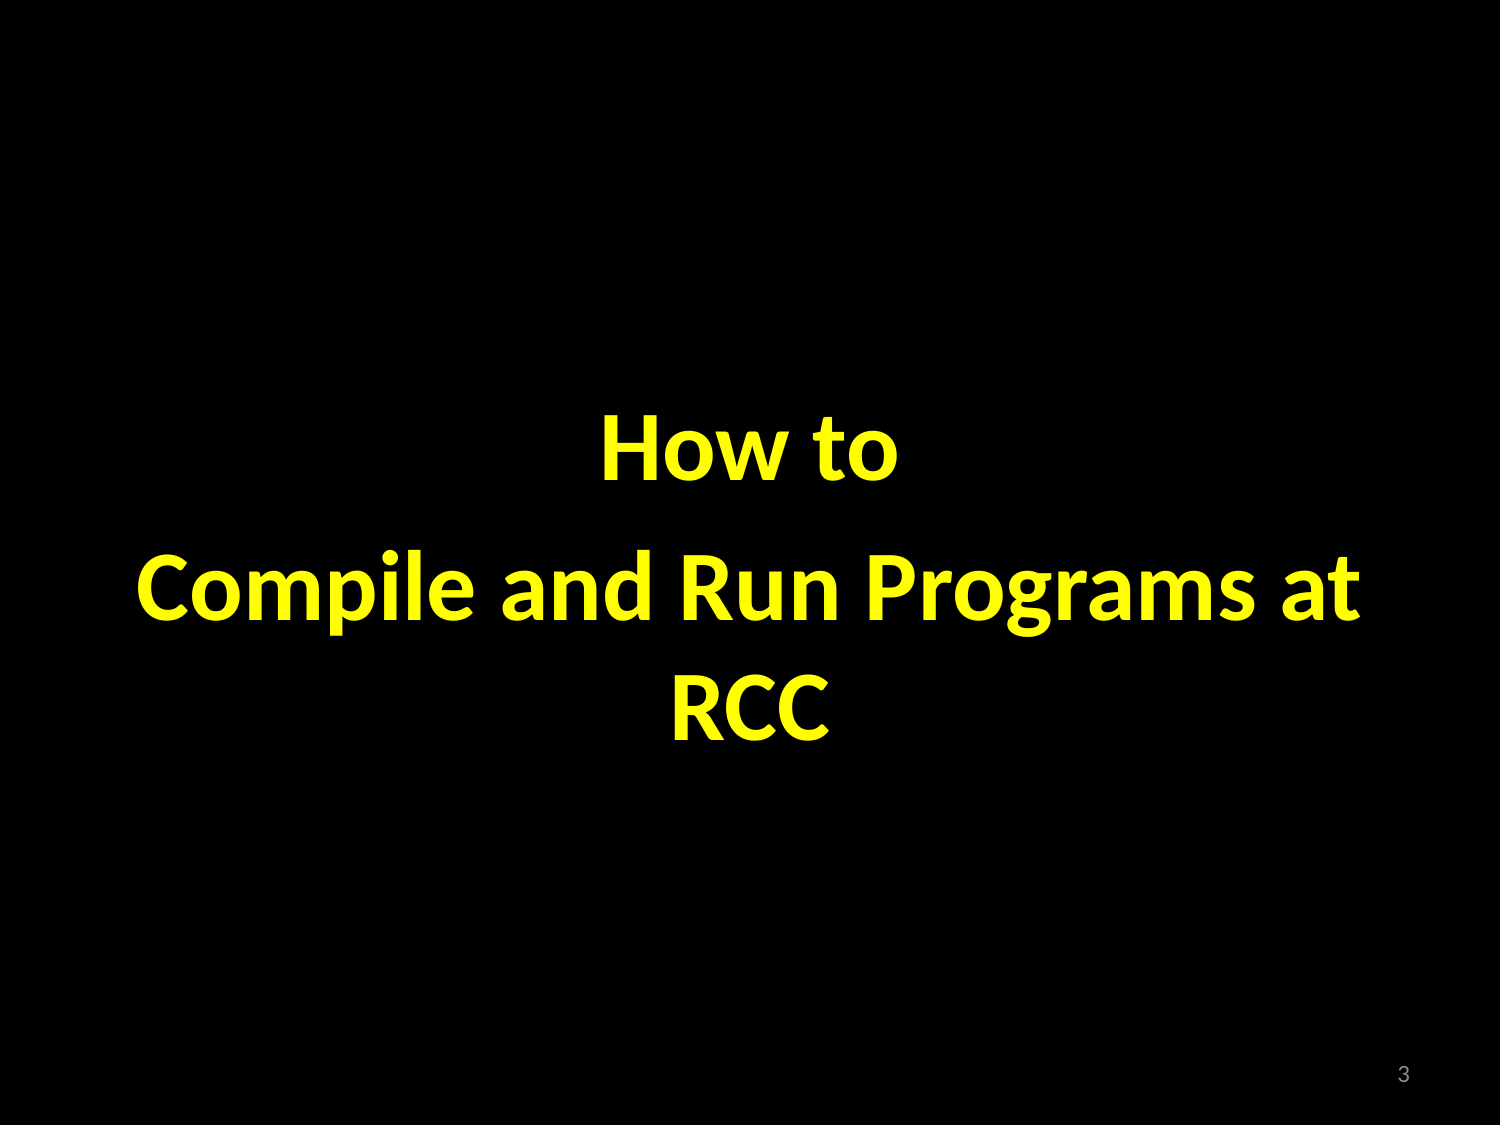

How to
Compile and Run Programs at RCC
3